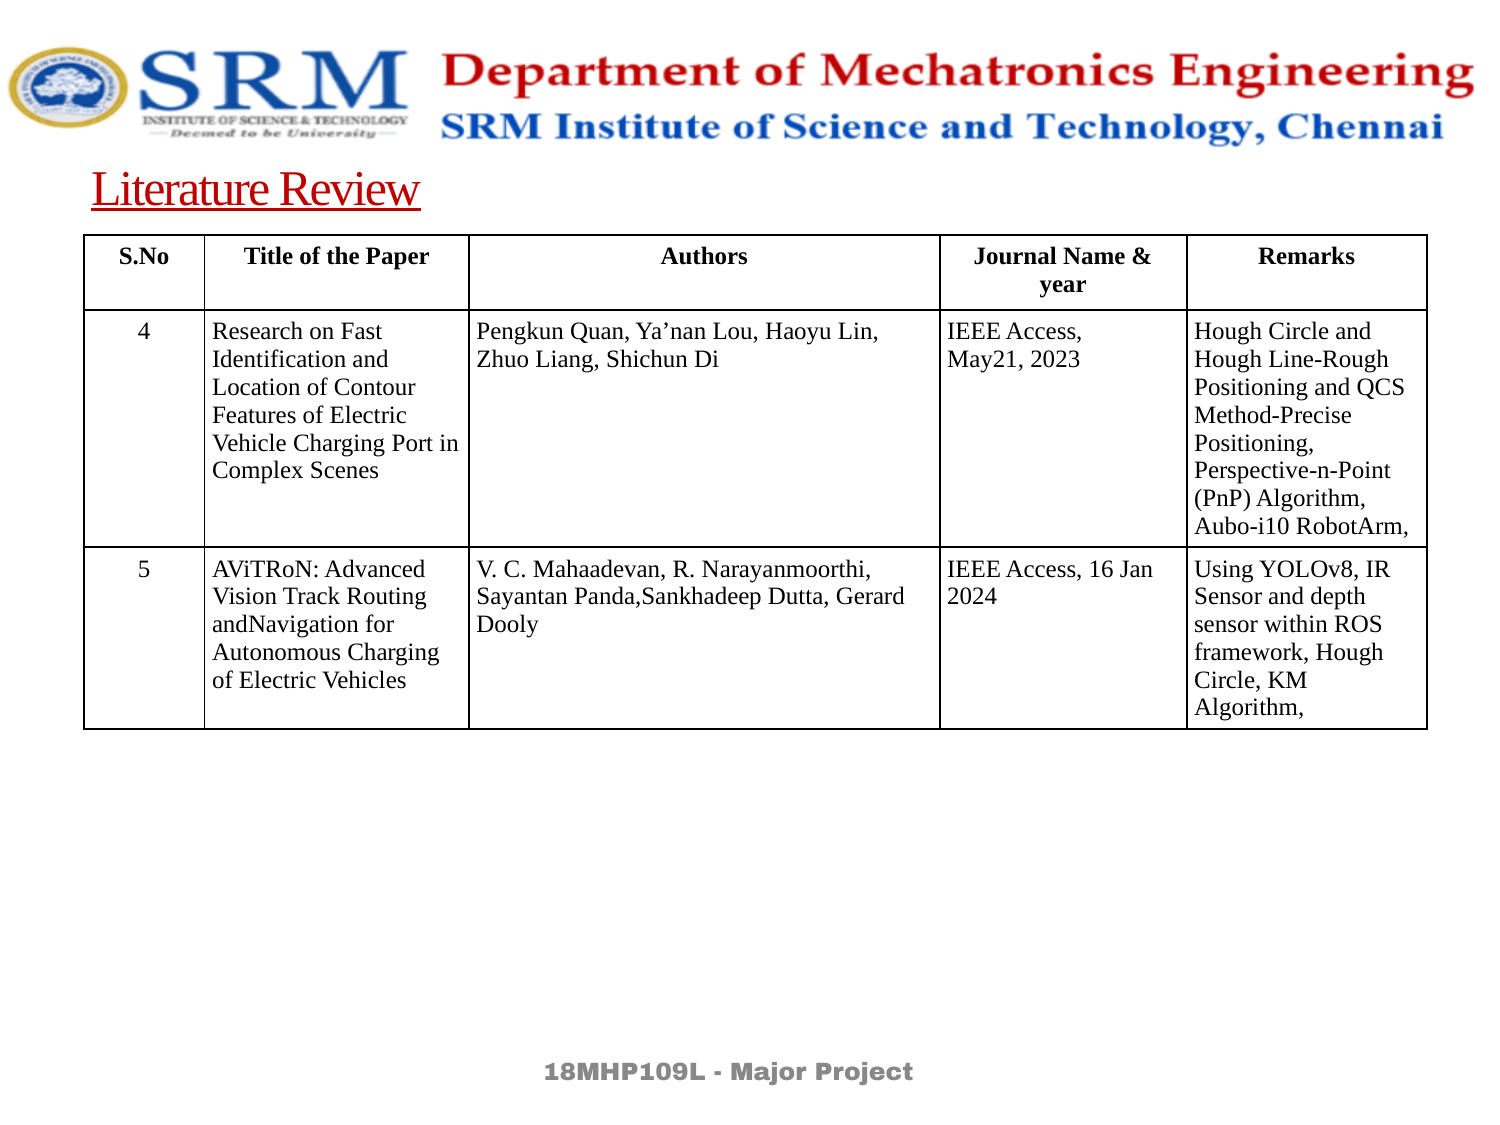

Literature Review
| S.No | Title of the Paper | Authors | Journal Name & year | Remarks |
| --- | --- | --- | --- | --- |
| 4 | Research on Fast Identification and Location of Contour Features of Electric Vehicle Charging Port in Complex Scenes | Pengkun Quan, Ya’nan Lou, Haoyu Lin, Zhuo Liang, Shichun Di | IEEE Access, May21, 2023 | Hough Circle and Hough Line-Rough Positioning and QCS Method-Precise Positioning, Perspective-n-Point (PnP) Algorithm, Aubo-i10 RobotArm, |
| 5 | AViTRoN: Advanced Vision Track Routing andNavigation for Autonomous Charging of Electric Vehicles | V. C. Mahaadevan, R. Narayanmoorthi, Sayantan Panda,Sankhadeep Dutta, Gerard Dooly | IEEE Access, 16 Jan 2024 | Using YOLOv8, IR Sensor and depth sensor within ROS framework, Hough Circle, KM Algorithm, |
18MHP109L - Major Project